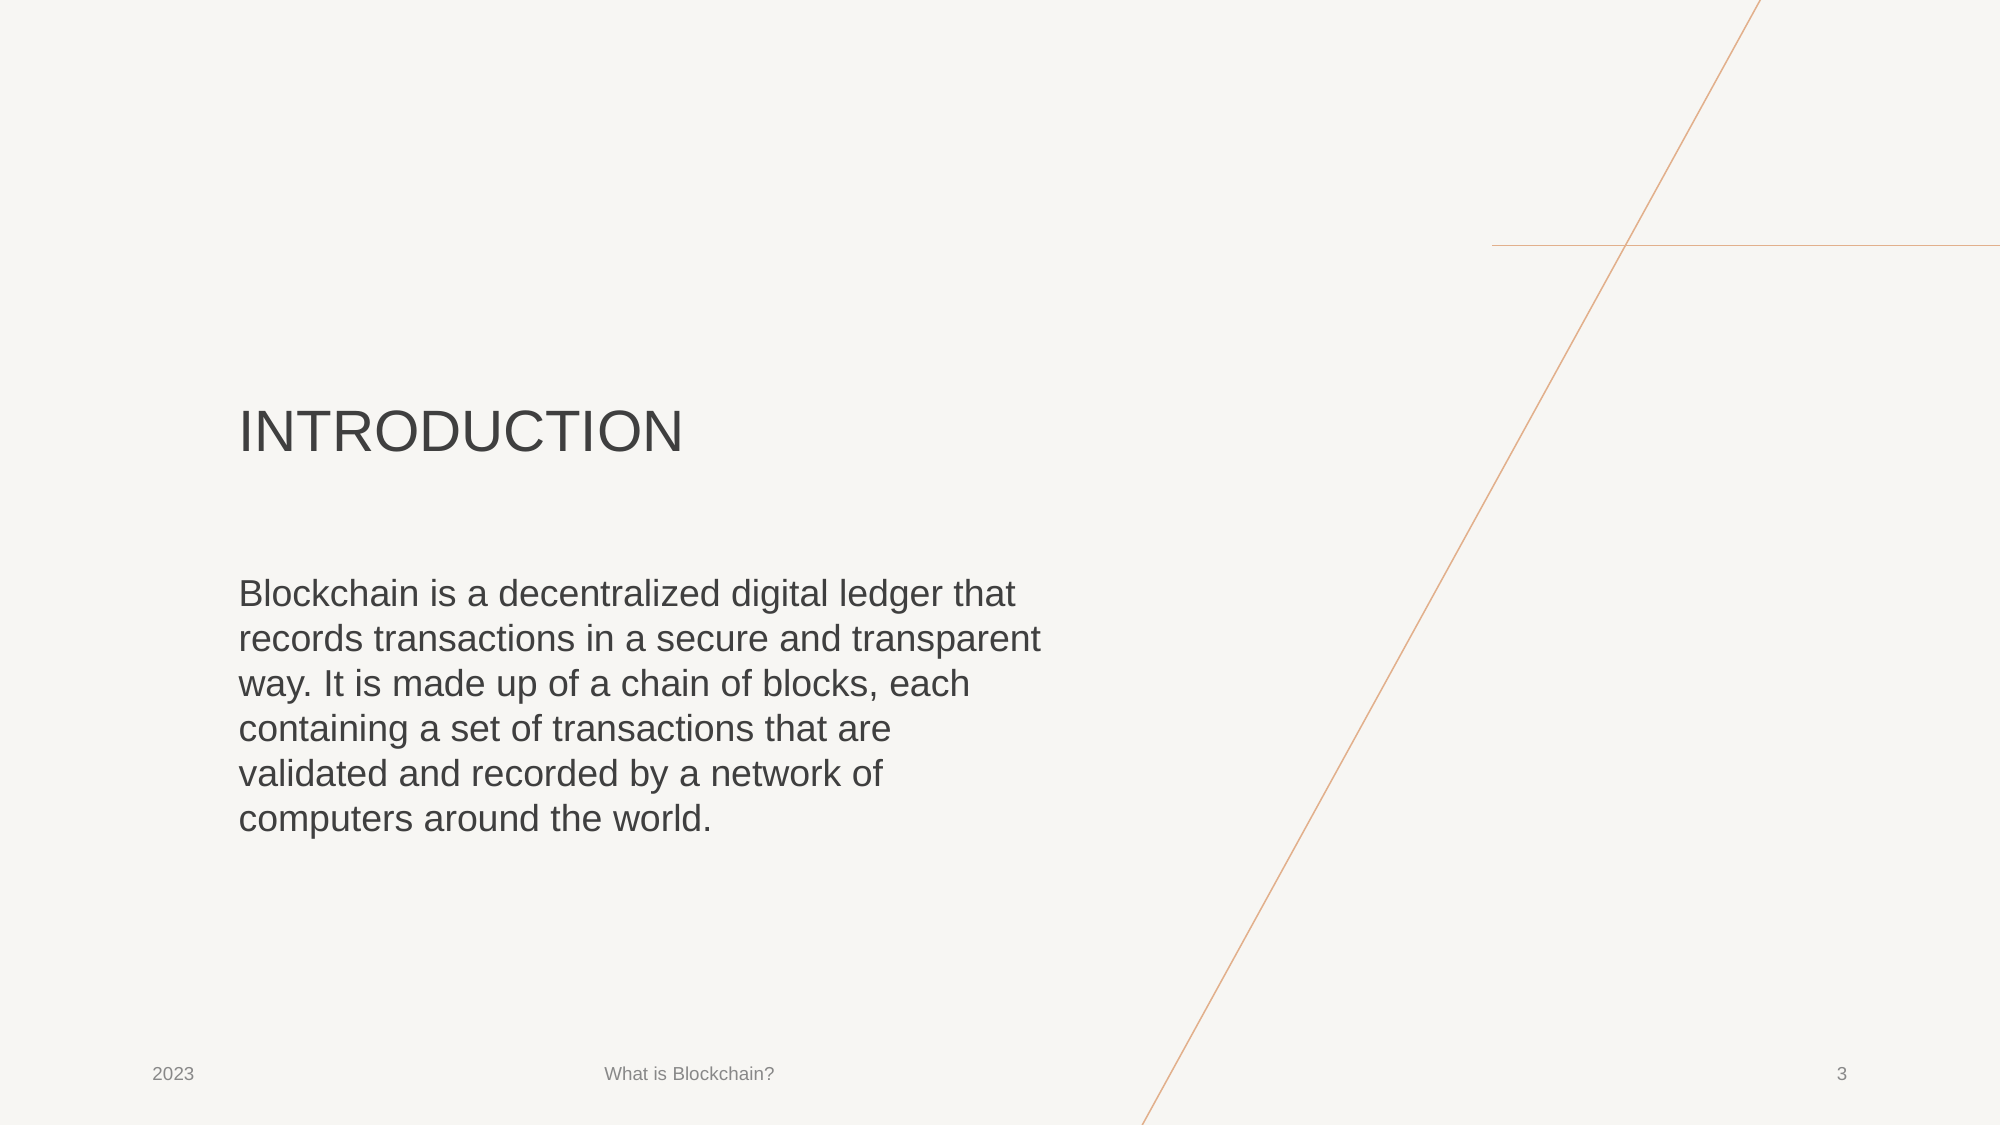

# INTRODUCTION
Blockchain is a decentralized digital ledger that records transactions in a secure and transparent way. It is made up of a chain of blocks, each containing a set of transactions that are validated and recorded by a network of computers around the world.
2023
What is Blockchain?
3